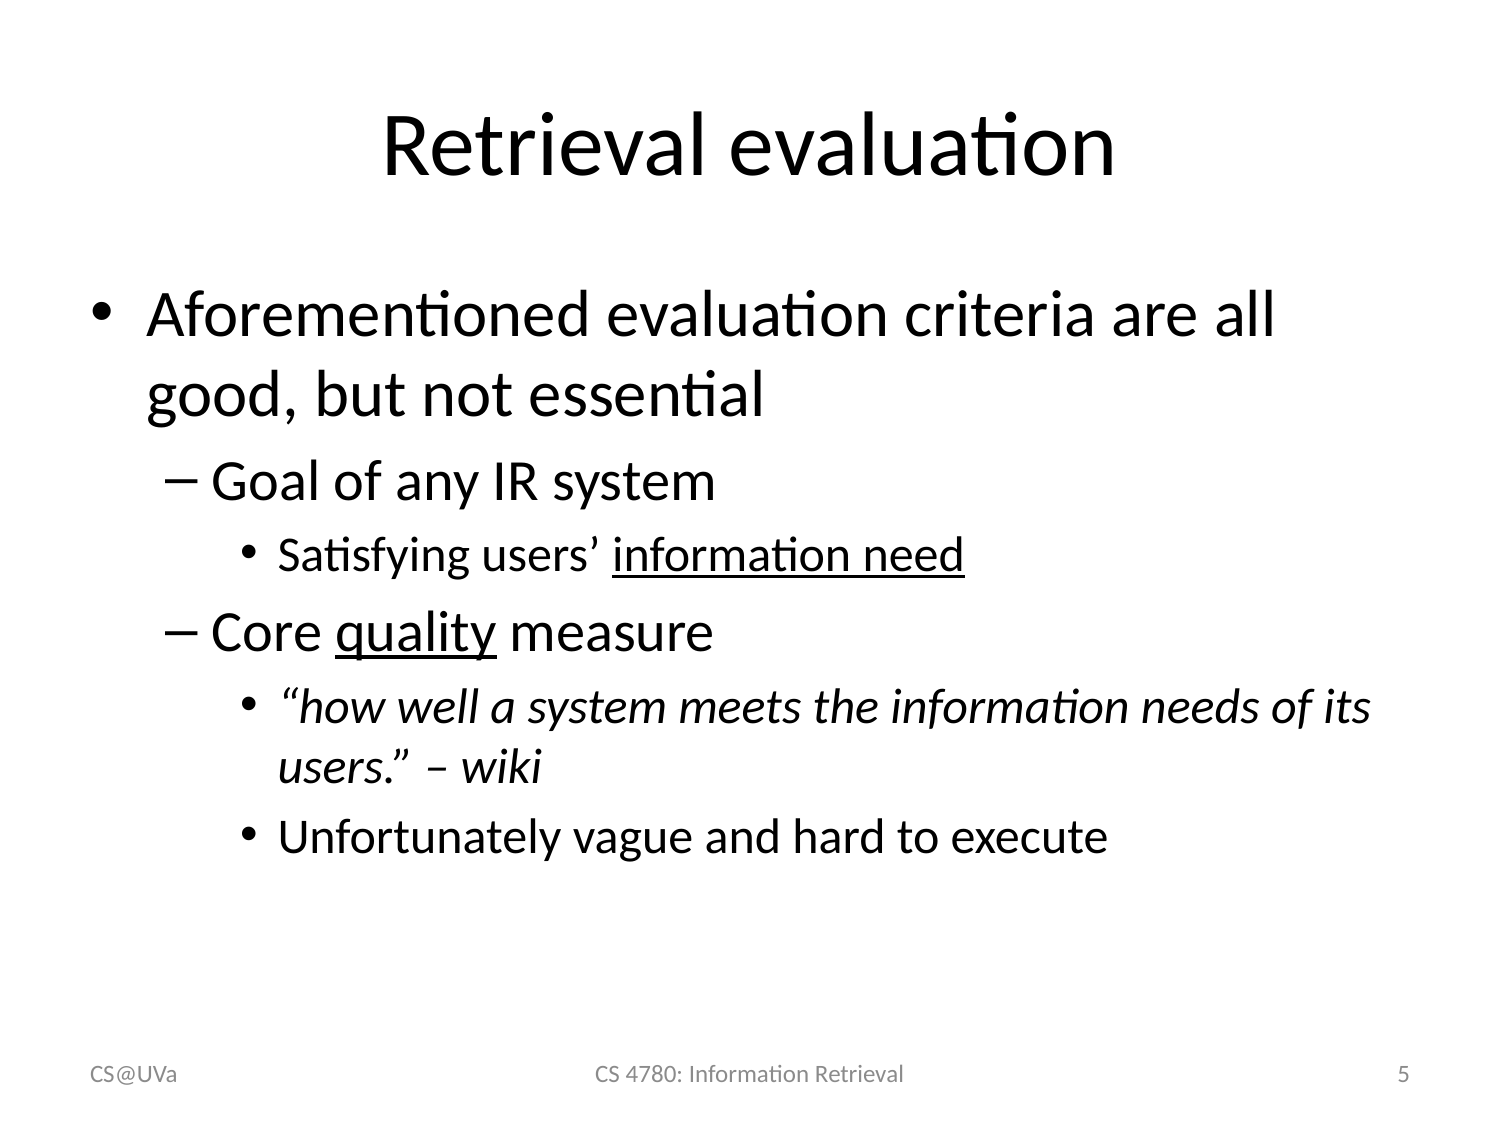

# Retrieval evaluation
Aforementioned evaluation criteria are all good, but not essential
Goal of any IR system
Satisfying users’ information need
Core quality measure
“how well a system meets the information needs of its users.” – wiki
Unfortunately vague and hard to execute
CS@UVa
CS 4780: Information Retrieval
5